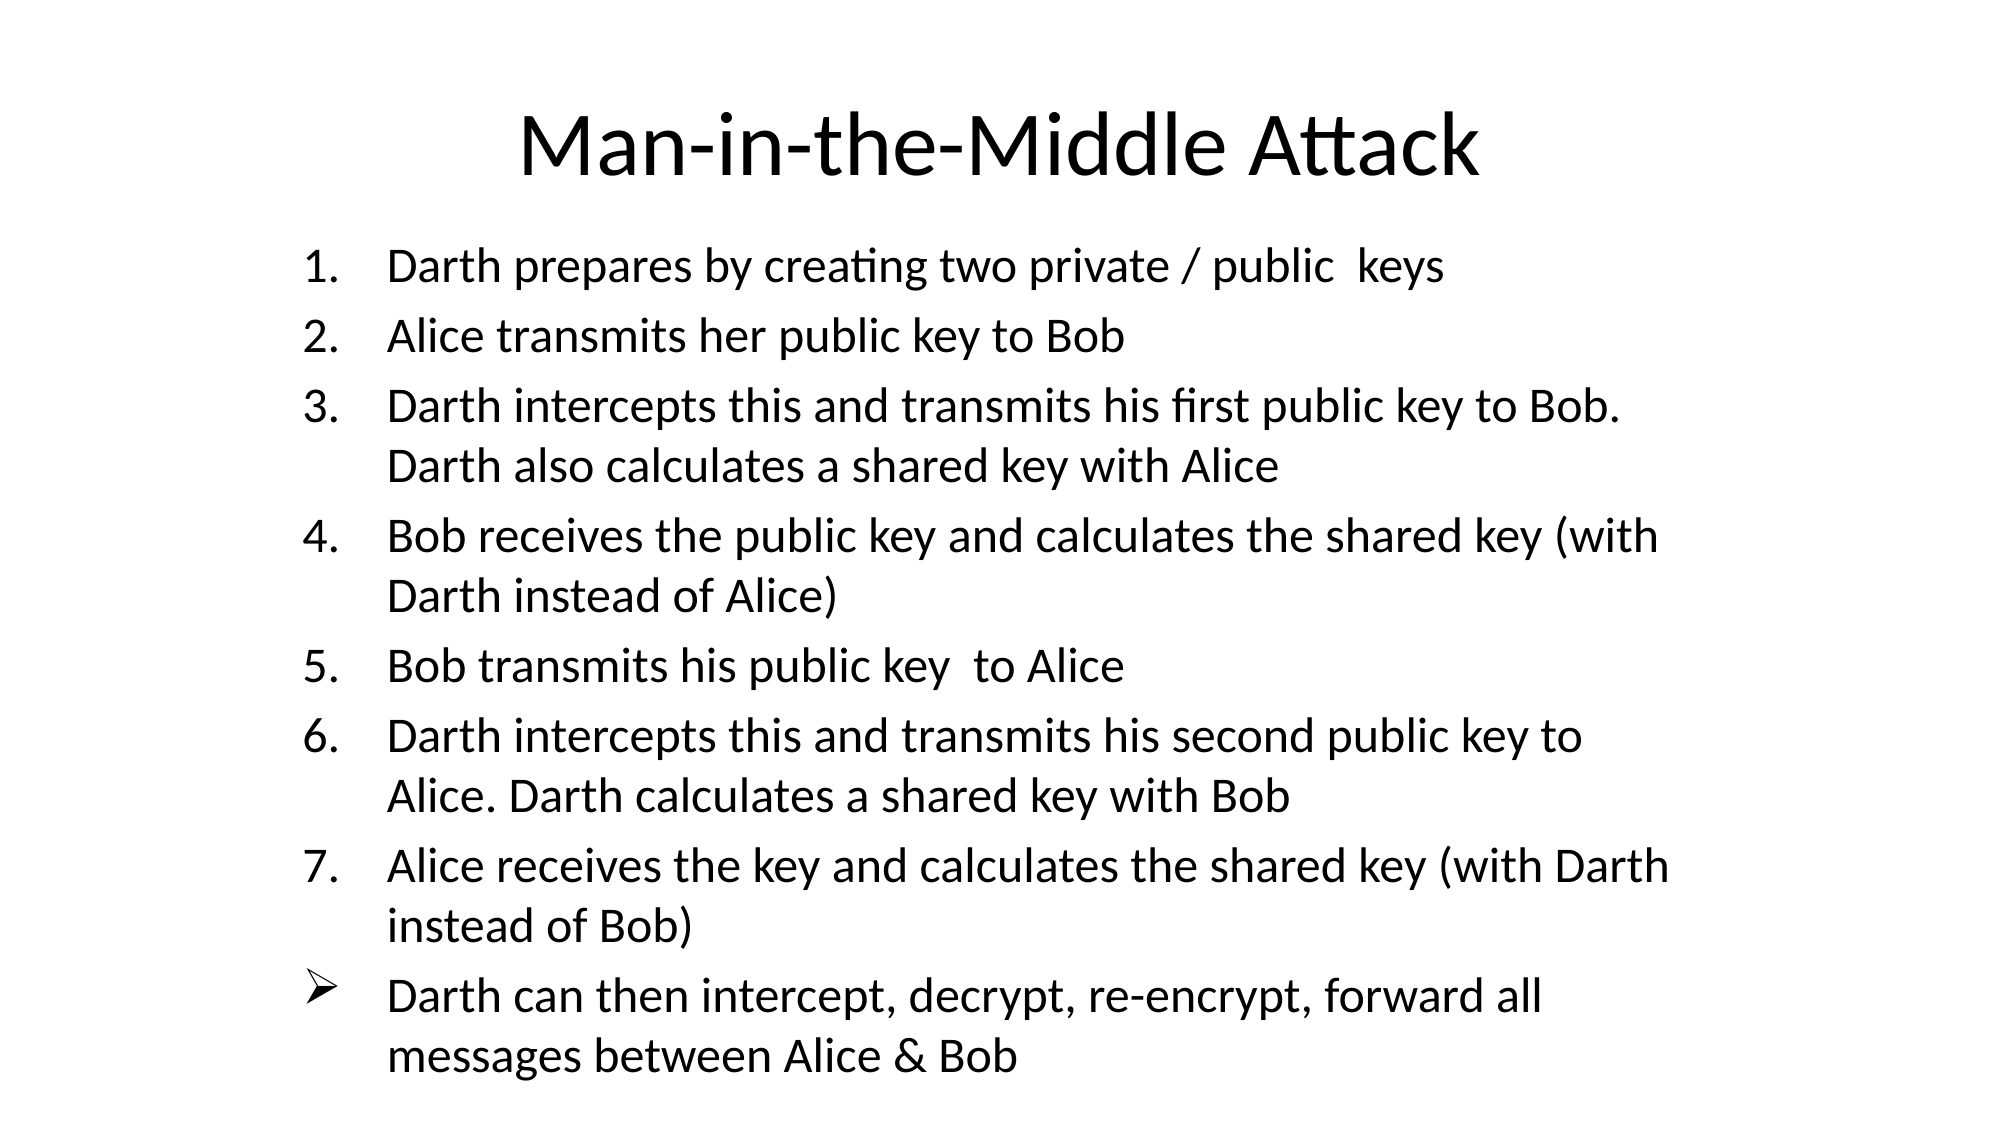

# Man-in-the-Middle Attack
Darth prepares by creating two private / public  keys
Alice transmits her public key to Bob
Darth intercepts this and transmits his first public key to Bob. Darth also calculates a shared key with Alice
Bob receives the public key and calculates the shared key (with Darth instead of Alice)
Bob transmits his public key  to Alice
Darth intercepts this and transmits his second public key to Alice. Darth calculates a shared key with Bob
Alice receives the key and calculates the shared key (with Darth instead of Bob)
Darth can then intercept, decrypt, re-encrypt, forward all messages between Alice & Bob